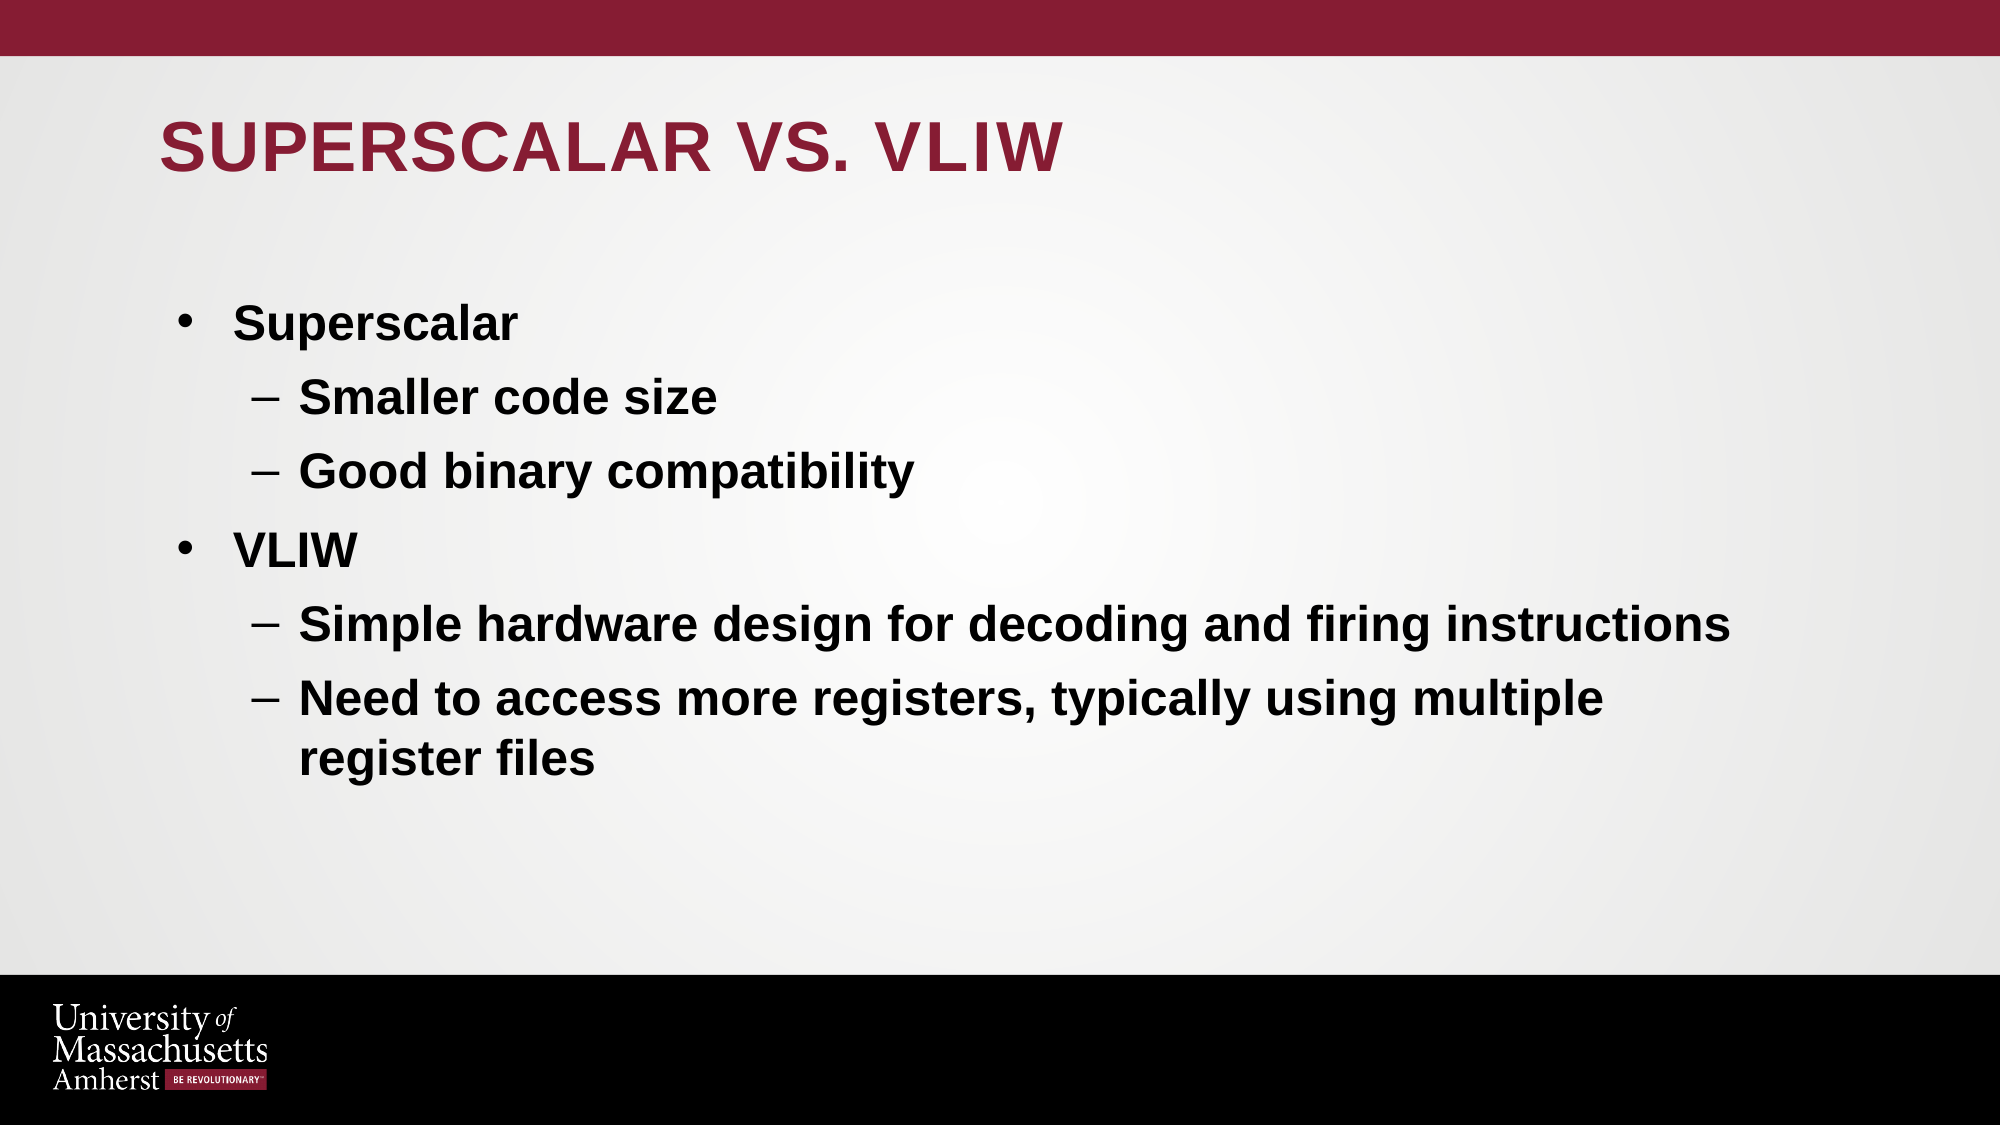

# Superscalar vs. VLIW
Superscalar
Smaller code size
Good binary compatibility
VLIW
Simple hardware design for decoding and firing instructions
Need to access more registers, typically using multiple register files